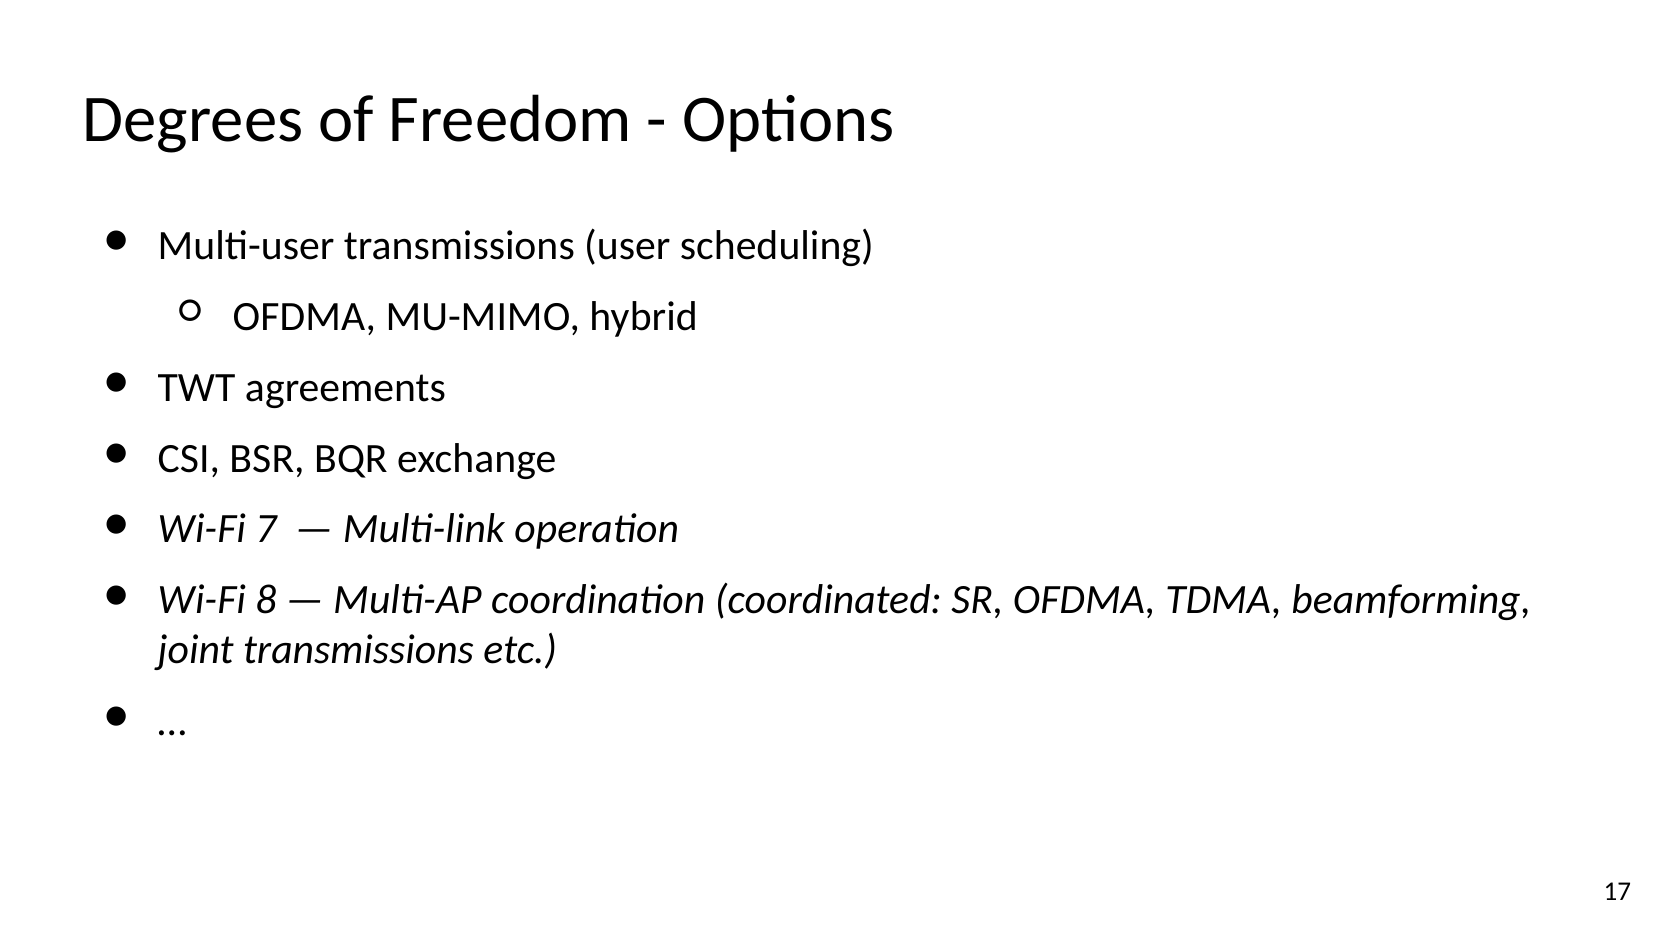

# Degrees of Freedom - Options
Multi-user transmissions (user scheduling)
OFDMA, MU-MIMO, hybrid
TWT agreements
CSI, BSR, BQR exchange
Wi-Fi 7  — Multi-link operation
Wi-Fi 8 — Multi-AP coordination (coordinated: SR, OFDMA, TDMA, beamforming, joint transmissions etc.)
…

17